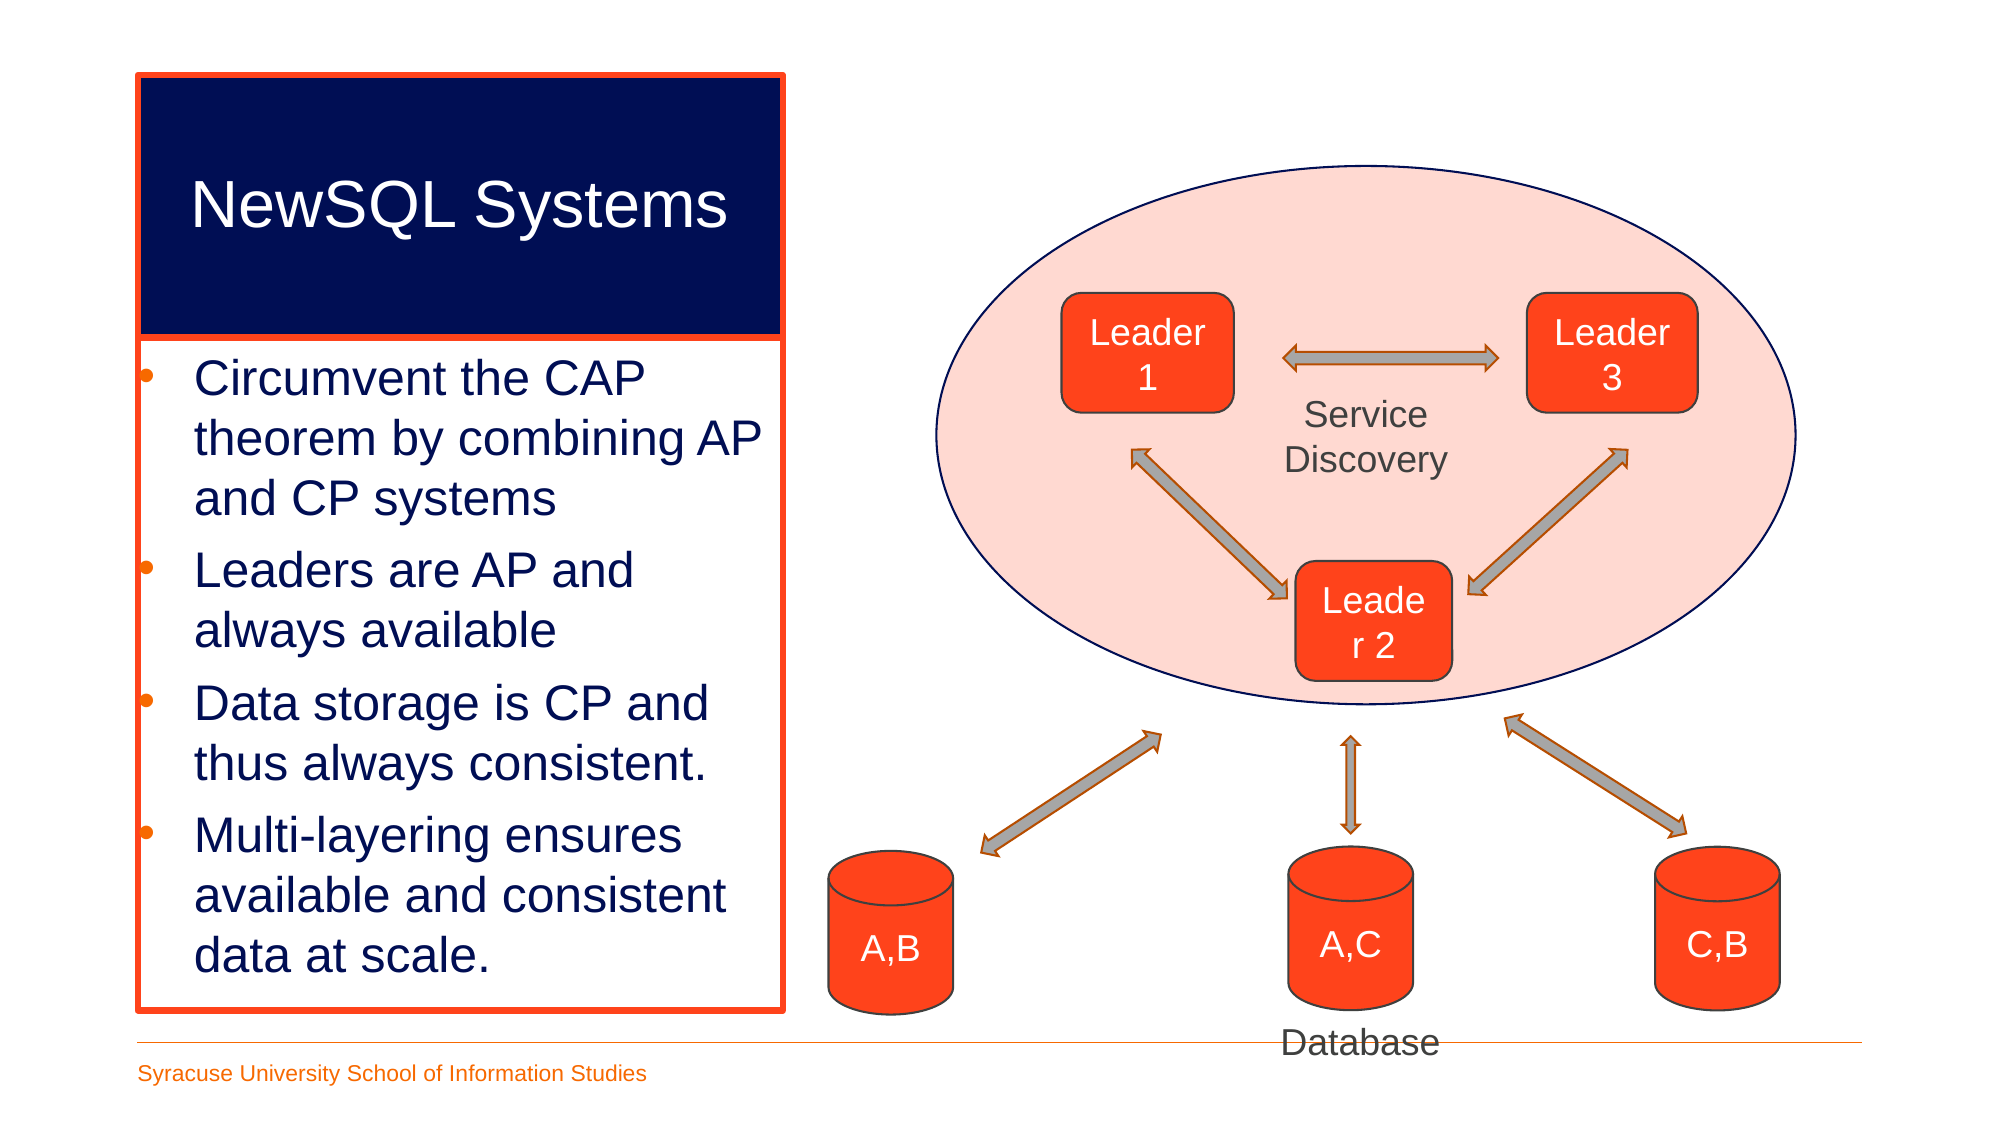

# NewSQL Systems
Service
Discovery

Leader 1
Leader 3
Circumvent the CAP theorem by combining AP and CP systems
Leaders are AP and always available
Data storage is CP and thus always consistent.
Multi-layering ensures available and consistent data at scale.

Leader 2

A,C
C,B
A,B
Database